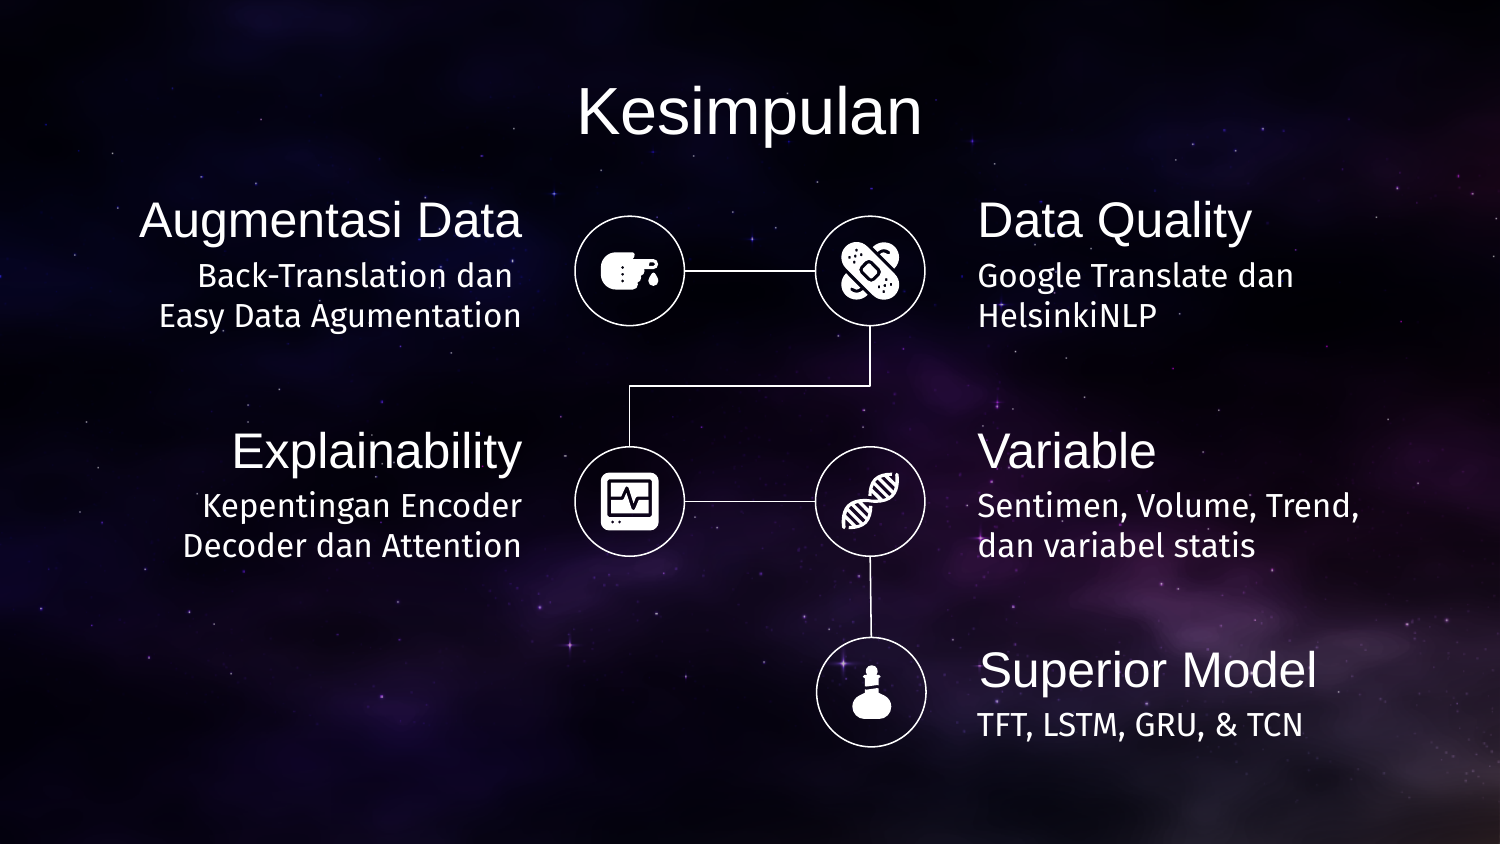

Kesimpulan
Augmentasi Data
Data Quality

Back-Translation dan
Easy Data Agumentation
Google Translate dan HelsinkiNLP

Explainability
Variable

Kepentingan Encoder Decoder dan Attention
Sentimen, Volume, Trend, dan variabel statis

 Superior Model

TFT, LSTM, GRU, & TCN